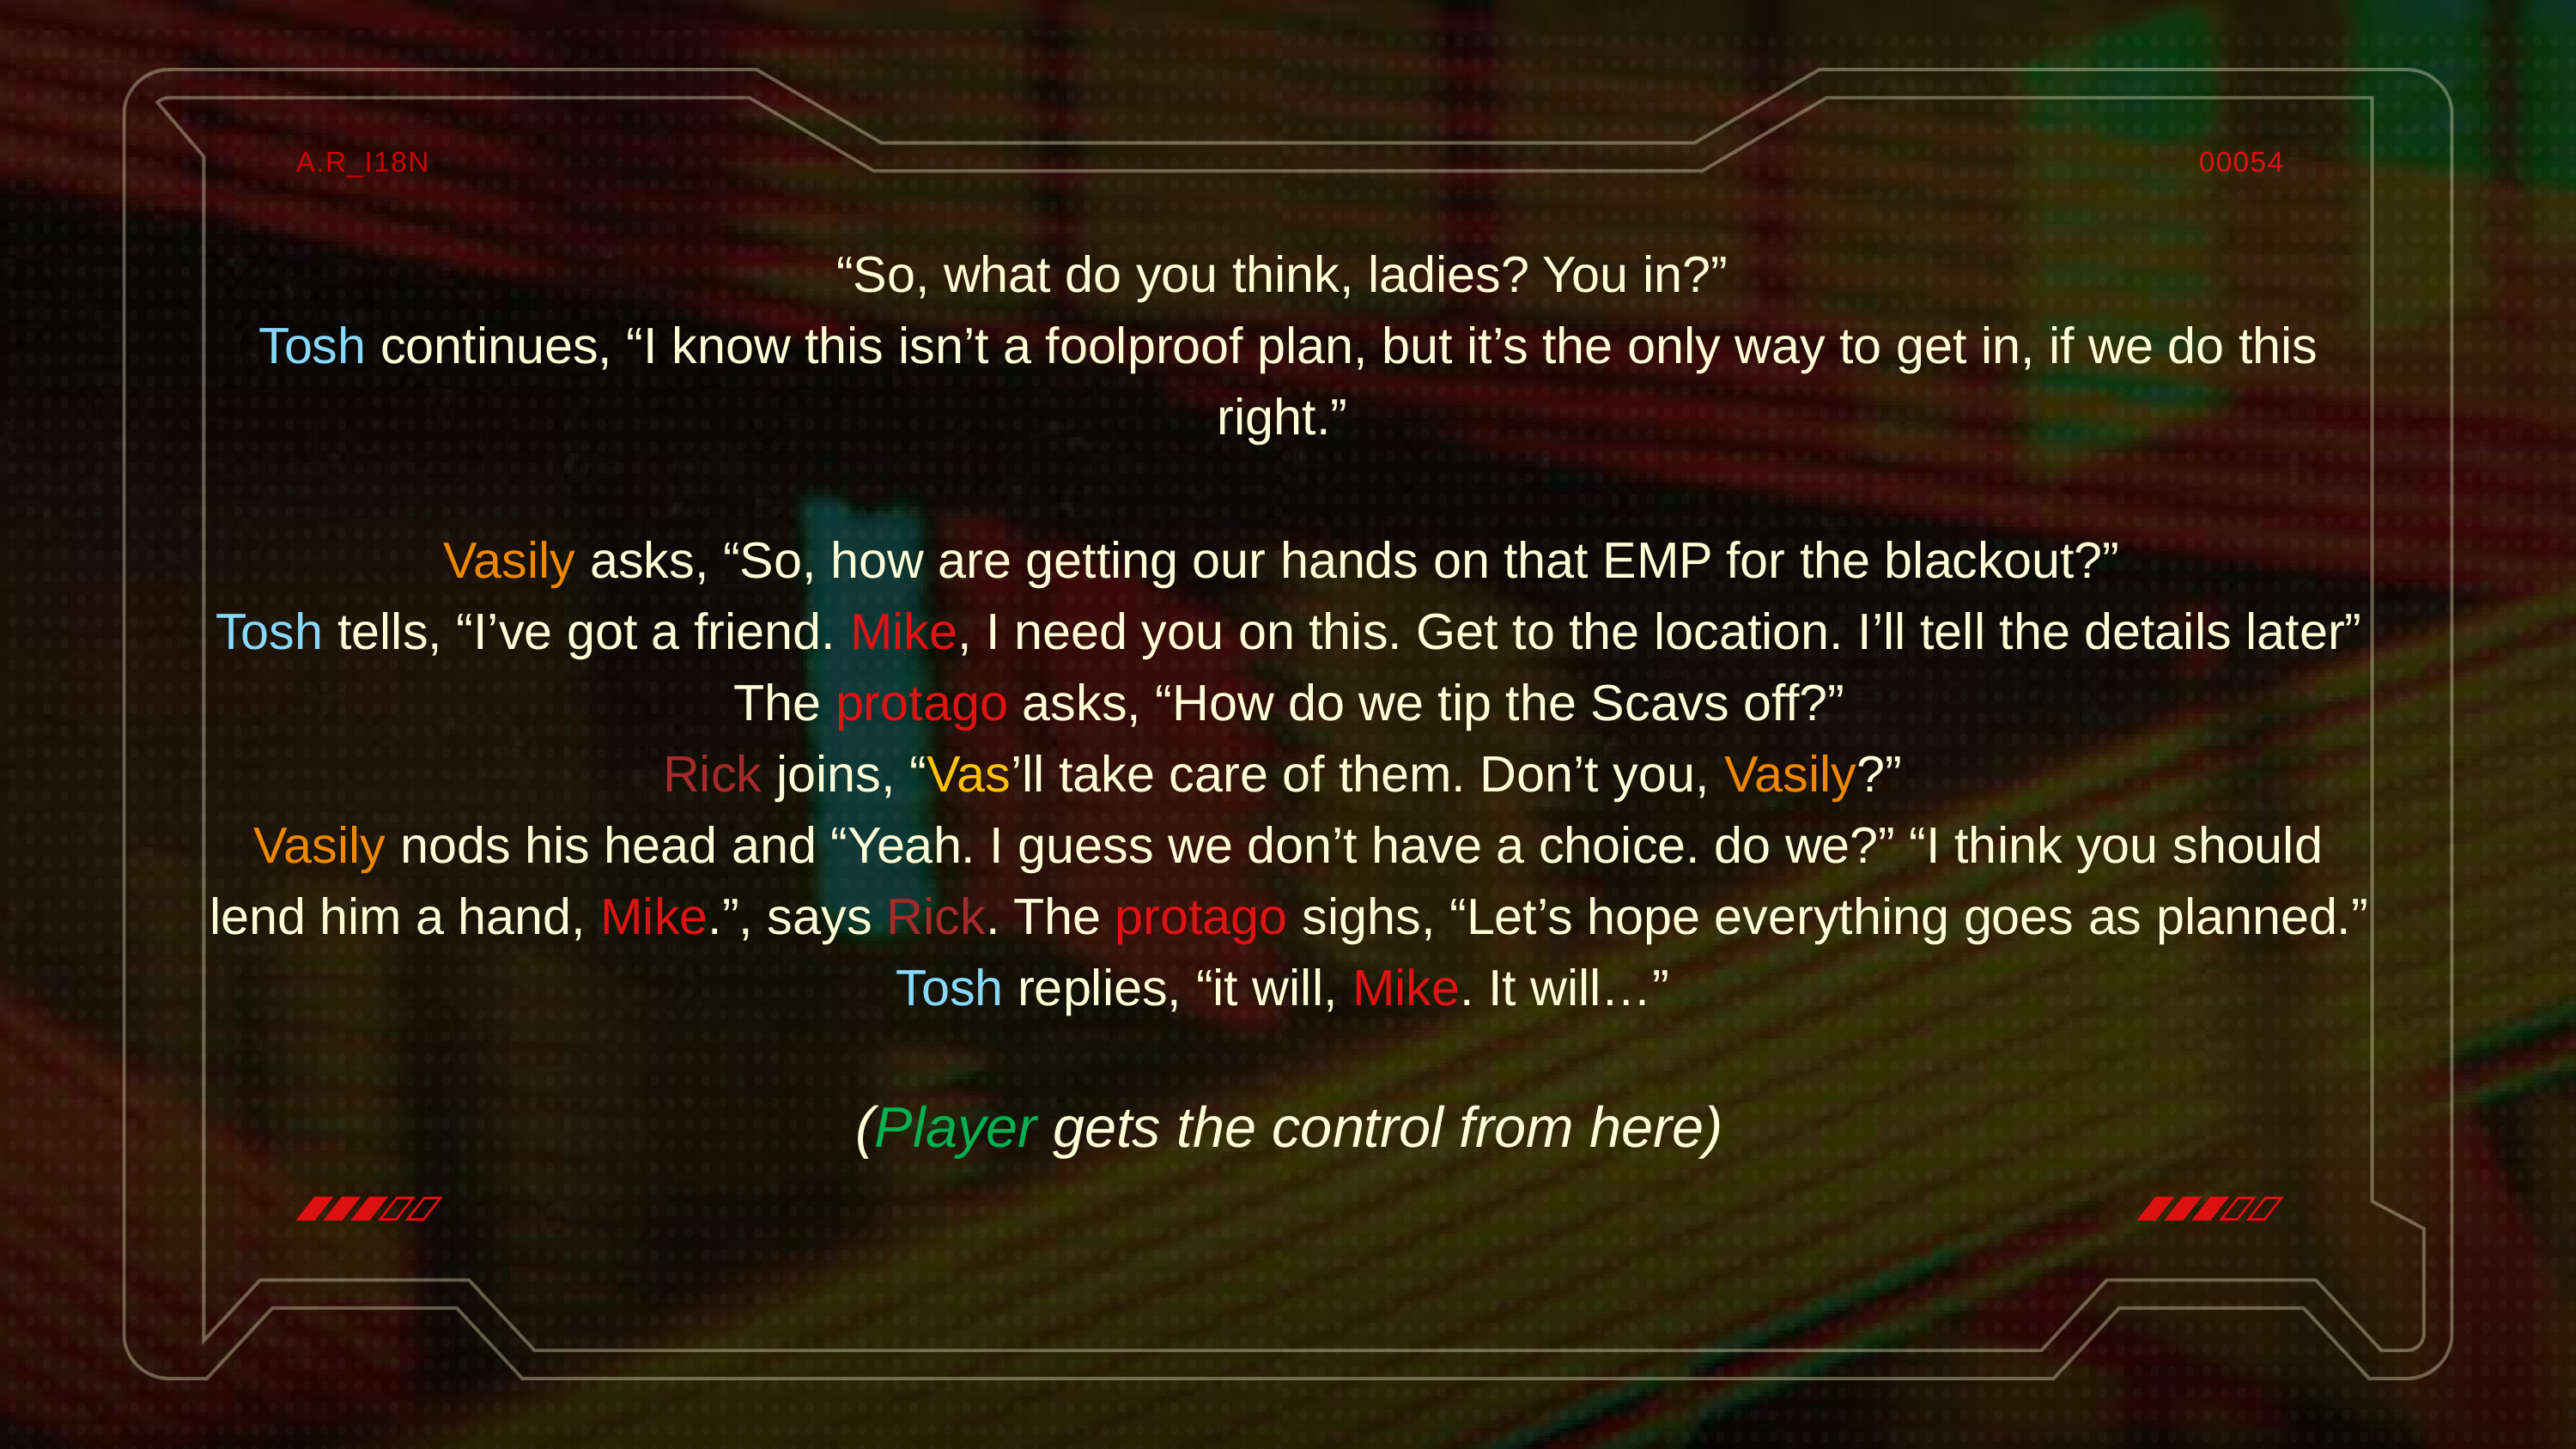

A.R_I18N
00054
“So, what do you think, ladies? You in?”
Tosh continues, “I know this isn’t a foolproof plan, but it’s the only way to get in, if we do this right.”

Vasily asks, “So, how are getting our hands on that EMP for the blackout?”
Tosh tells, “I’ve got a friend. Mike, I need you on this. Get to the location. I’ll tell the details later”
The protago asks, “How do we tip the Scavs off?”
Rick joins, “Vas’ll take care of them. Don’t you, Vasily?”
Vasily nods his head and “Yeah. I guess we don’t have a choice. do we?” “I think you should lend him a hand, Mike.”, says Rick. The protago sighs, “Let’s hope everything goes as planned.” Tosh replies, “it will, Mike. It will…”

(Player gets the control from here)